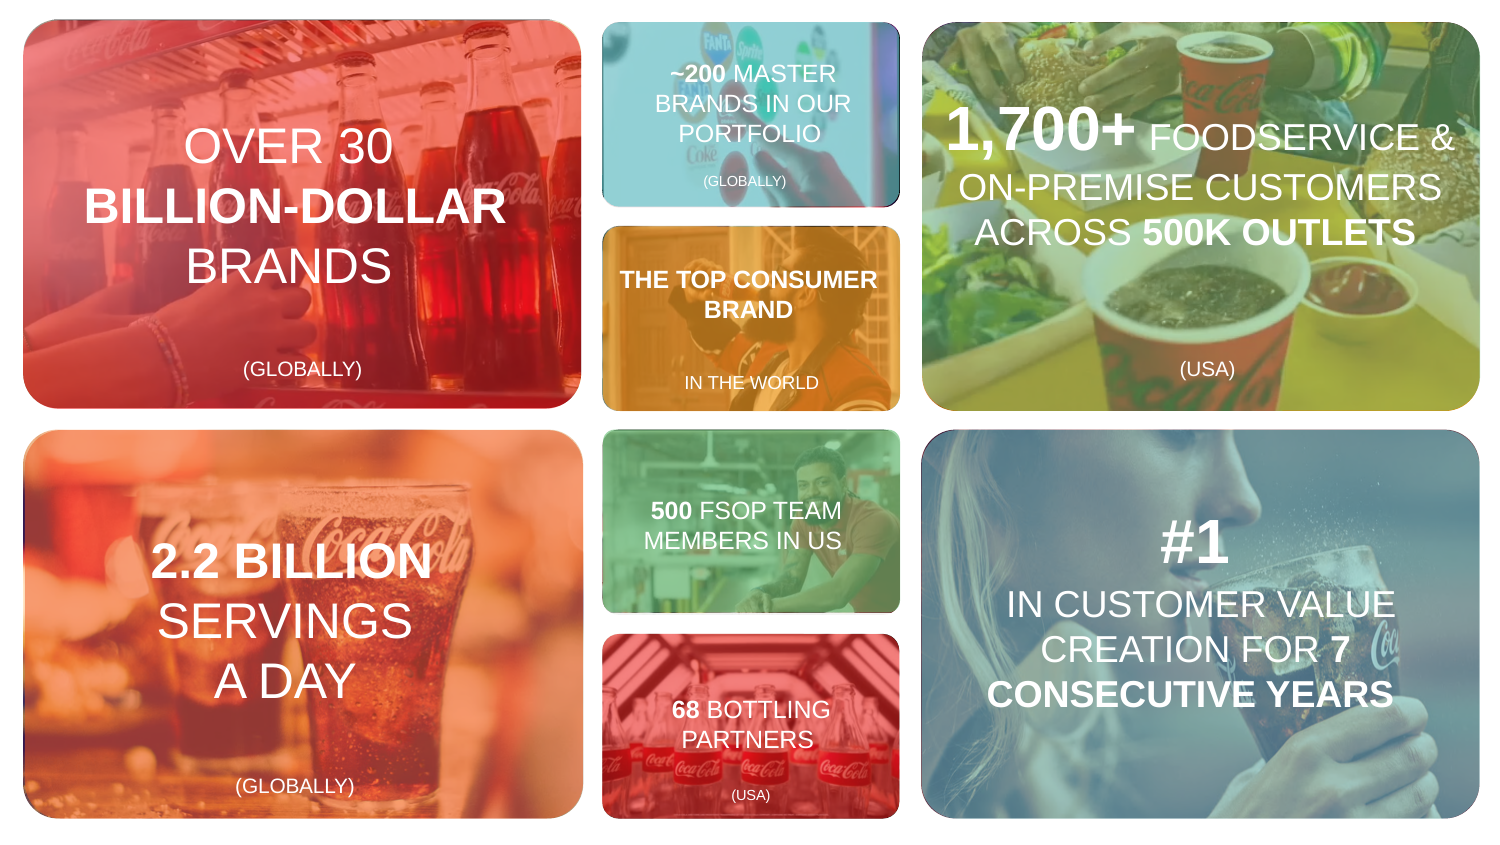

~200 MASTER BRANDS IN OUR PORTFOLIO
1,700+ FOODSERVICE & ON-PREMISE CUSTOMERS ACROSS 500K OUTLETS

OVER 30
BILLION-DOLLAR BRANDS
(GLOBALLY)
THE TOP CONSUMER BRAND
(GLOBALLY)
(USA)
IN THE WORLD
500 FSOP TEAM MEMBERS IN US
#1
 IN CUSTOMER VALUE CREATION FOR 7 CONSECUTIVE YEARS
2.2 BILLION SERVINGS
A DAY
68 BOTTLING PARTNERS
(GLOBALLY)
(USA)